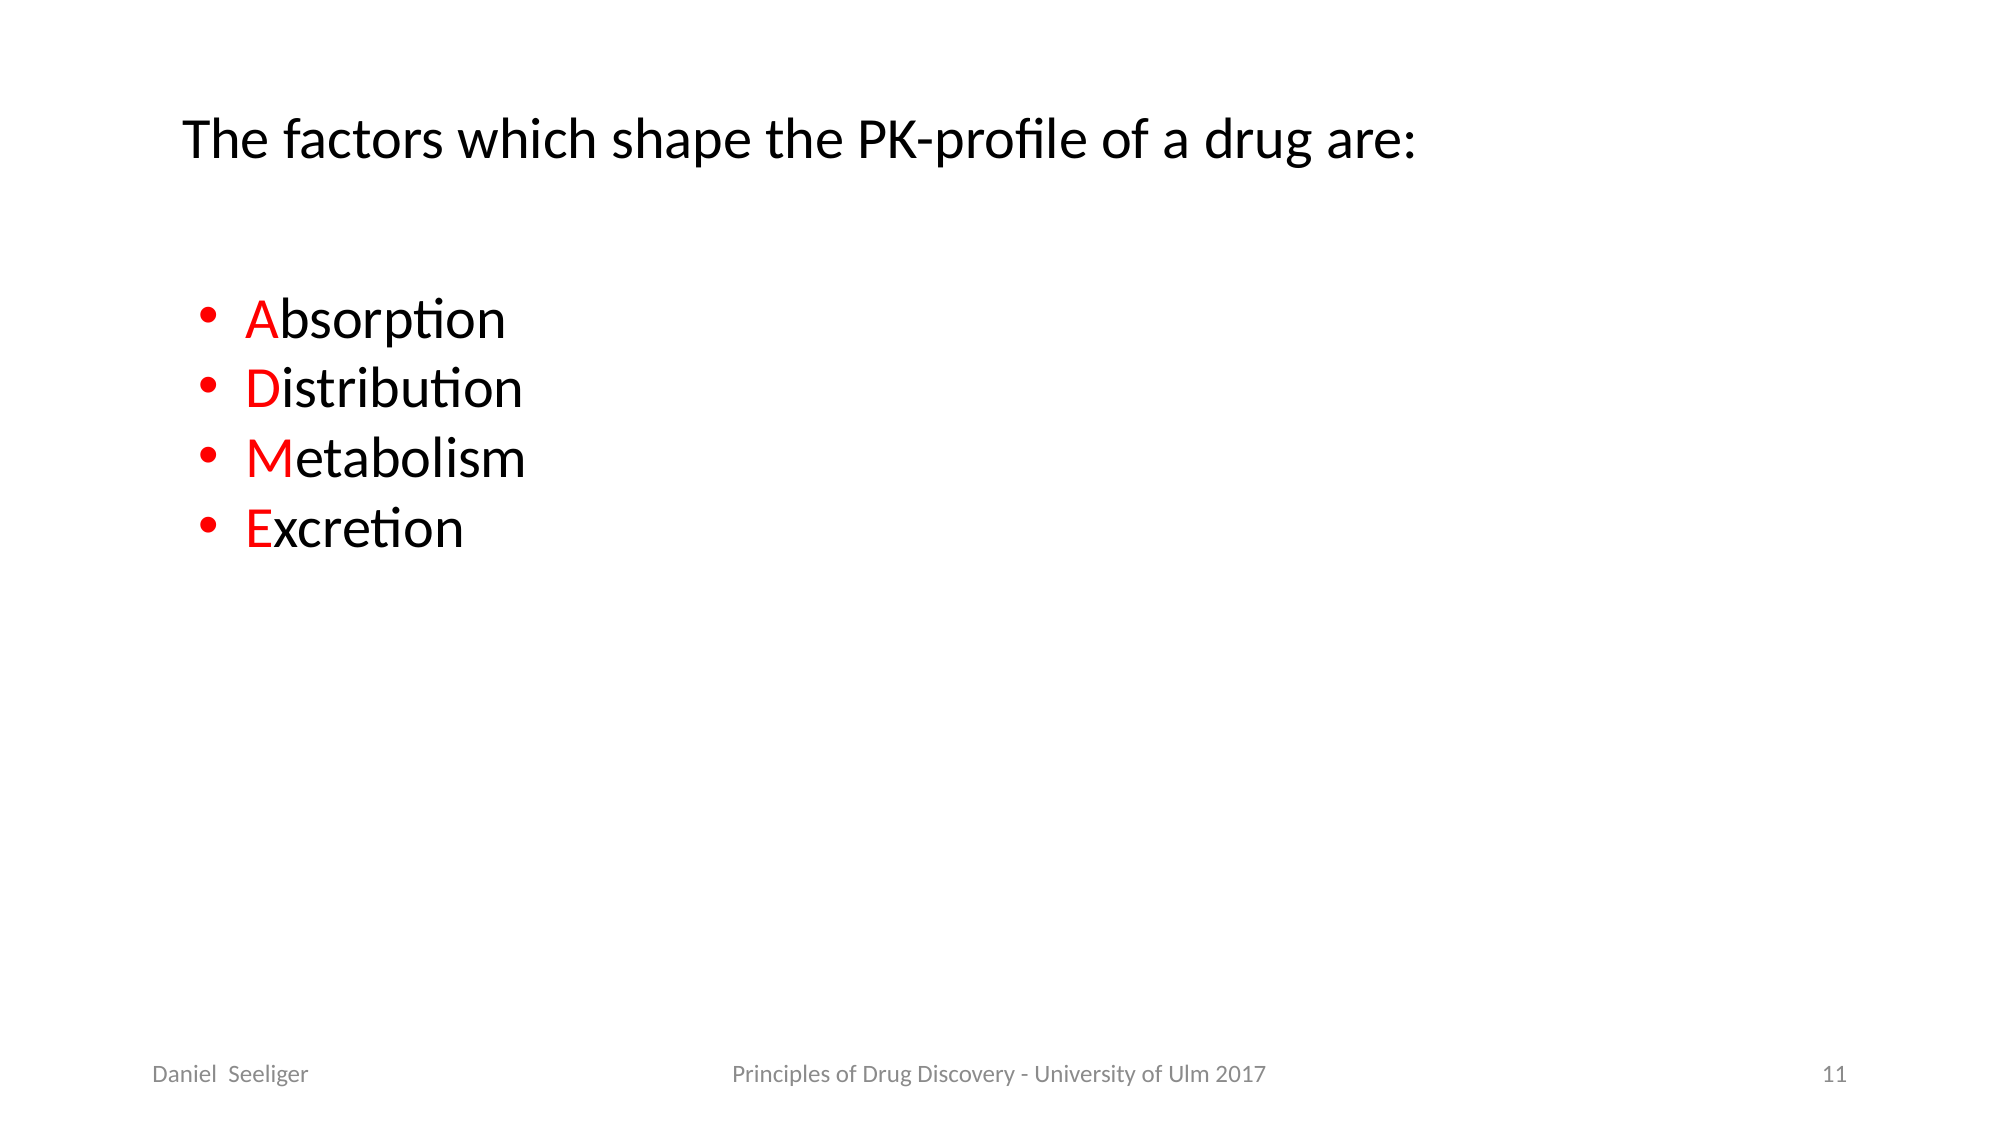

The factors which shape the PK-profile of a drug are:
Absorption
Distribution
Metabolism
Excretion
Daniel  Seeliger
Principles of Drug Discovery - University of Ulm 2017
11